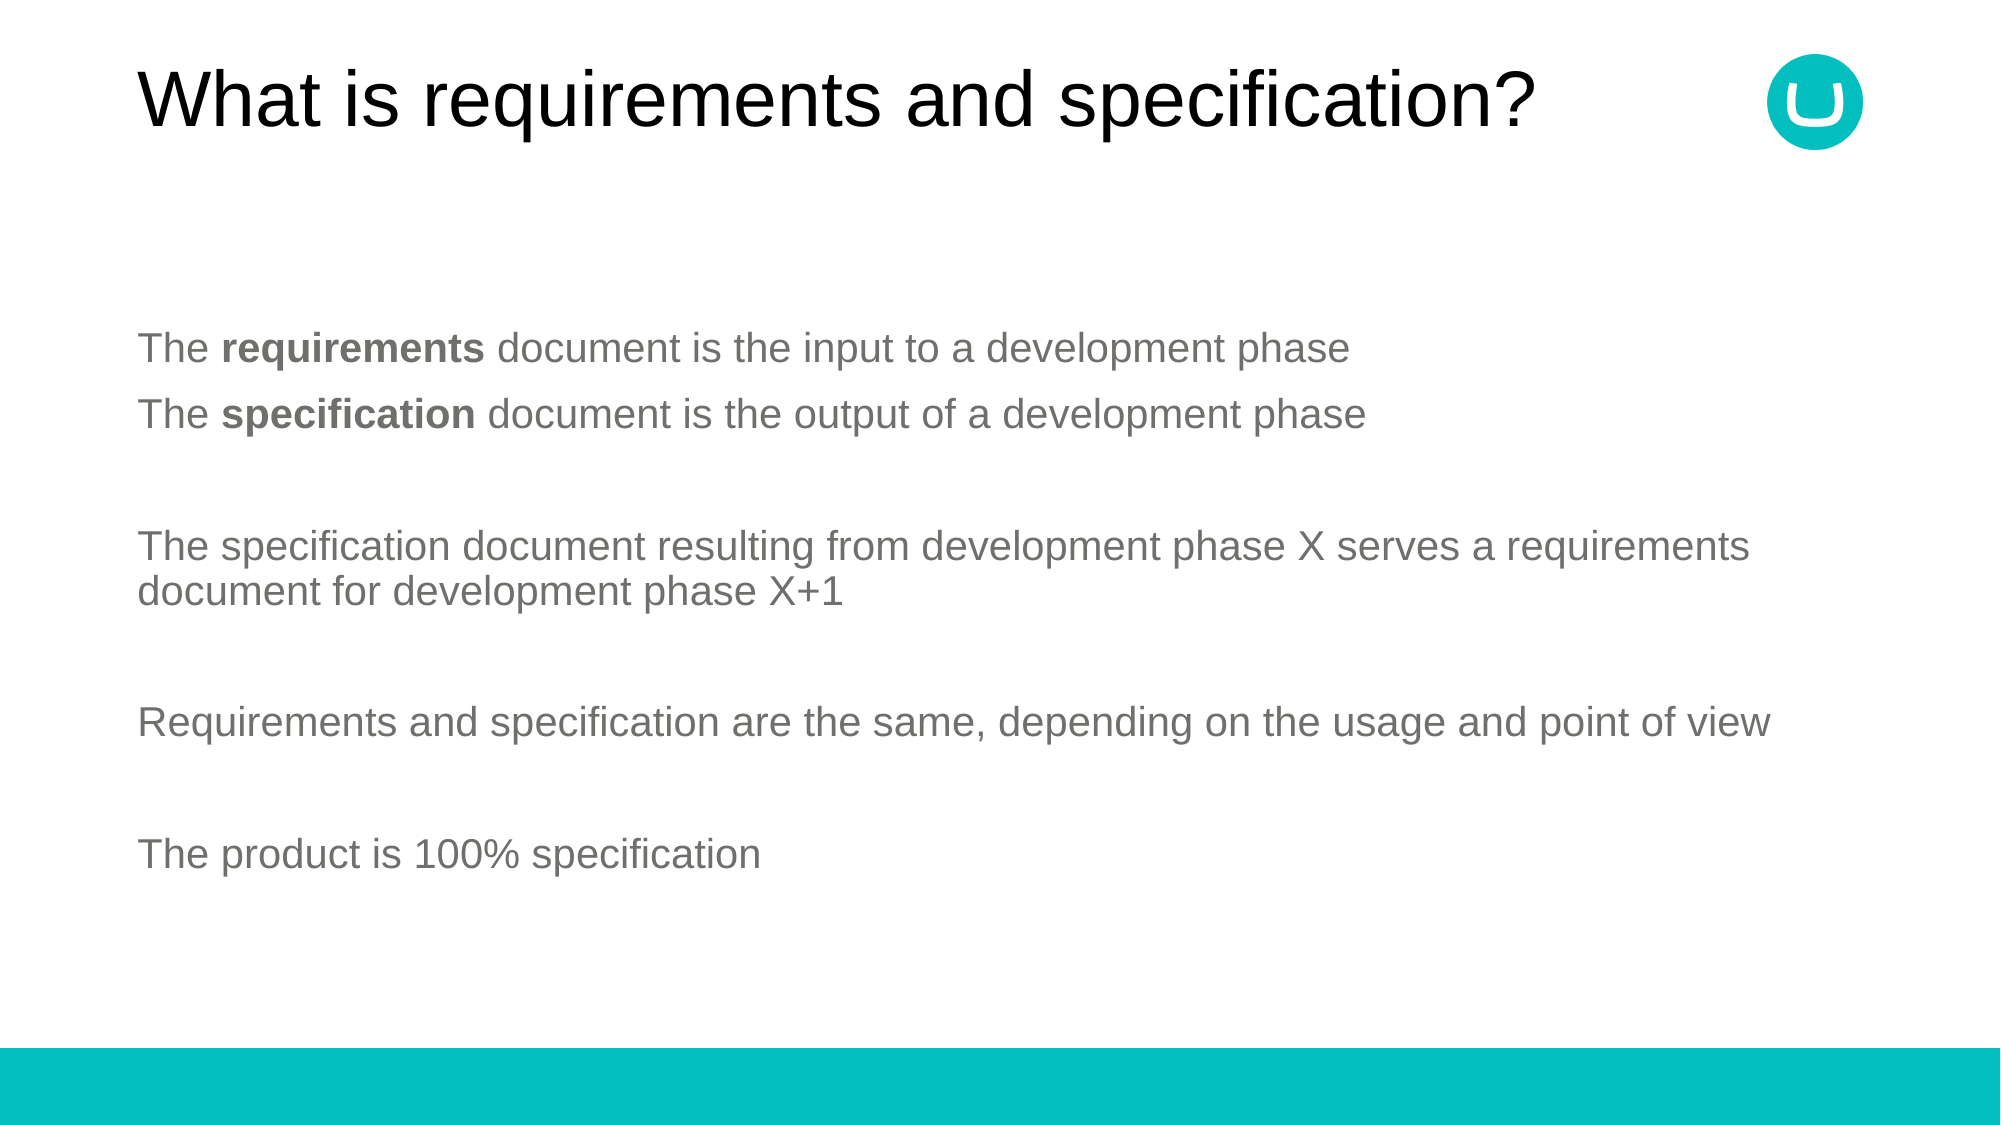

# What is requirements and specification?
The requirements document is the input to a development phase
The specification document is the output of a development phase

The specification document resulting from development phase X serves a requirements document for development phase X+1

Requirements and specification are the same, depending on the usage and point of view

The product is 100% specification